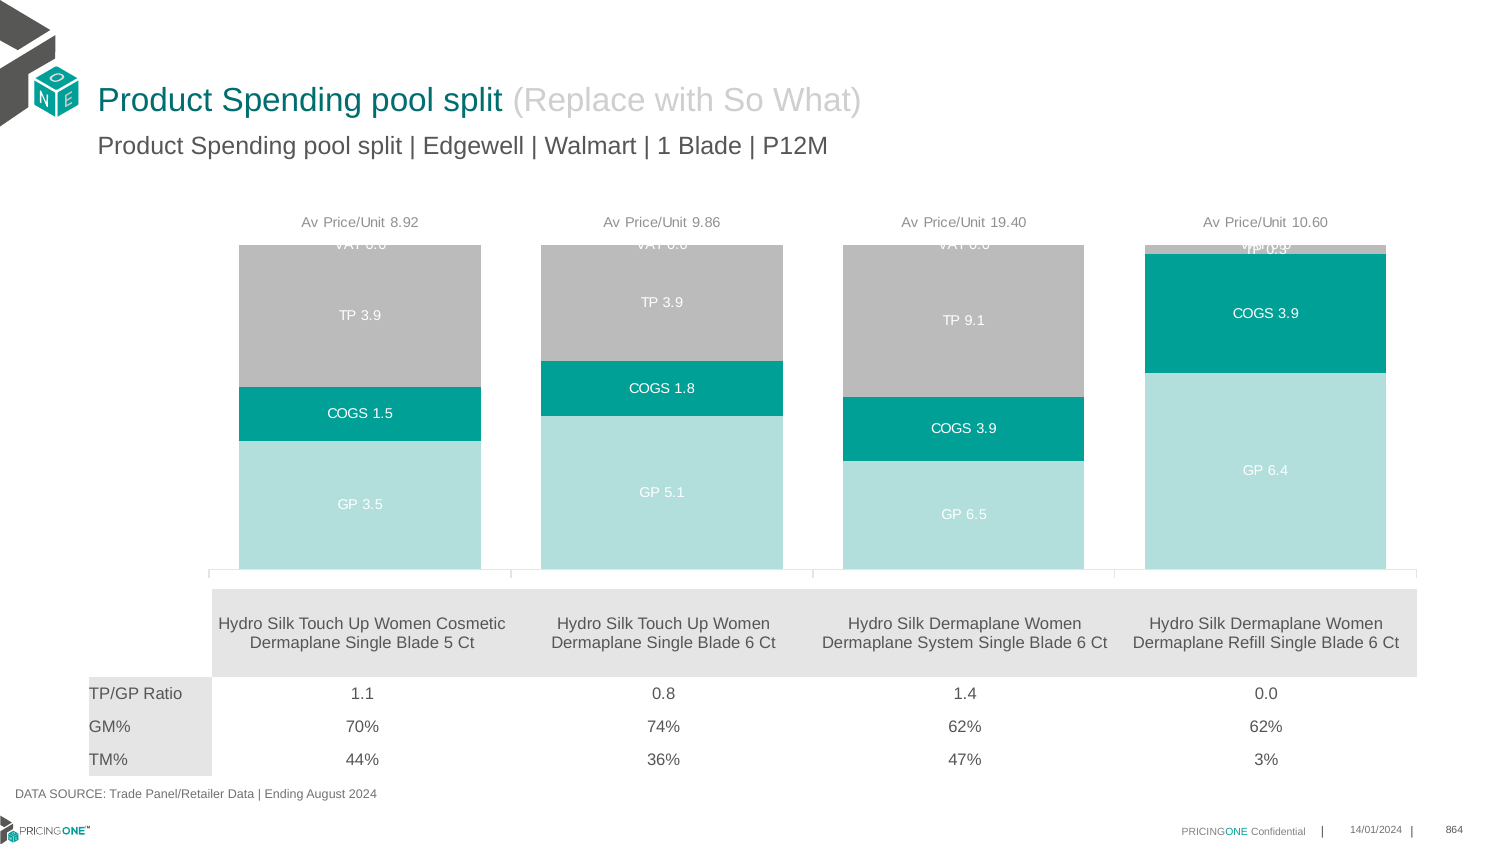

# Product Spending pool split (Replace with So What)
Product Spending pool split | Edgewell | Walmart | 1 Blade | P12M

### Chart

| Category | GP | COGS | TP | VAT |
|---|---|---|---|---|
| Av Price/Unit 8.92 | 3.5205467597767712 | 1.488759262149519 | 3.9112944834160803 | 0.0 |
| Av Price/Unit 9.86 | 5.141300000000001 | 1.8331999999999997 | 3.8985794244370355 | 0.0 |
| Av Price/Unit 19.40 | 6.451632819109232 | 3.875377606369743 | 9.069864916645932 | 0.0 |
| Av Price/Unit 10.60 | 6.417336274509804 | 3.87558725490196 | 0.3100892156862738 | 0.0 |
|  | Hydro Silk Touch Up Women Cosmetic Dermaplane Single Blade 5 Ct | Hydro Silk Touch Up Women Dermaplane Single Blade 6 Ct | Hydro Silk Dermaplane Women Dermaplane System Single Blade 6 Ct | Hydro Silk Dermaplane Women Dermaplane Refill Single Blade 6 Ct |
| --- | --- | --- | --- | --- |
| TP/GP Ratio | 1.1 | 0.8 | 1.4 | 0.0 |
| GM% | 70% | 74% | 62% | 62% |
| TM% | 44% | 36% | 47% | 3% |
DATA SOURCE: Trade Panel/Retailer Data | Ending August 2024

14/01/2024
864